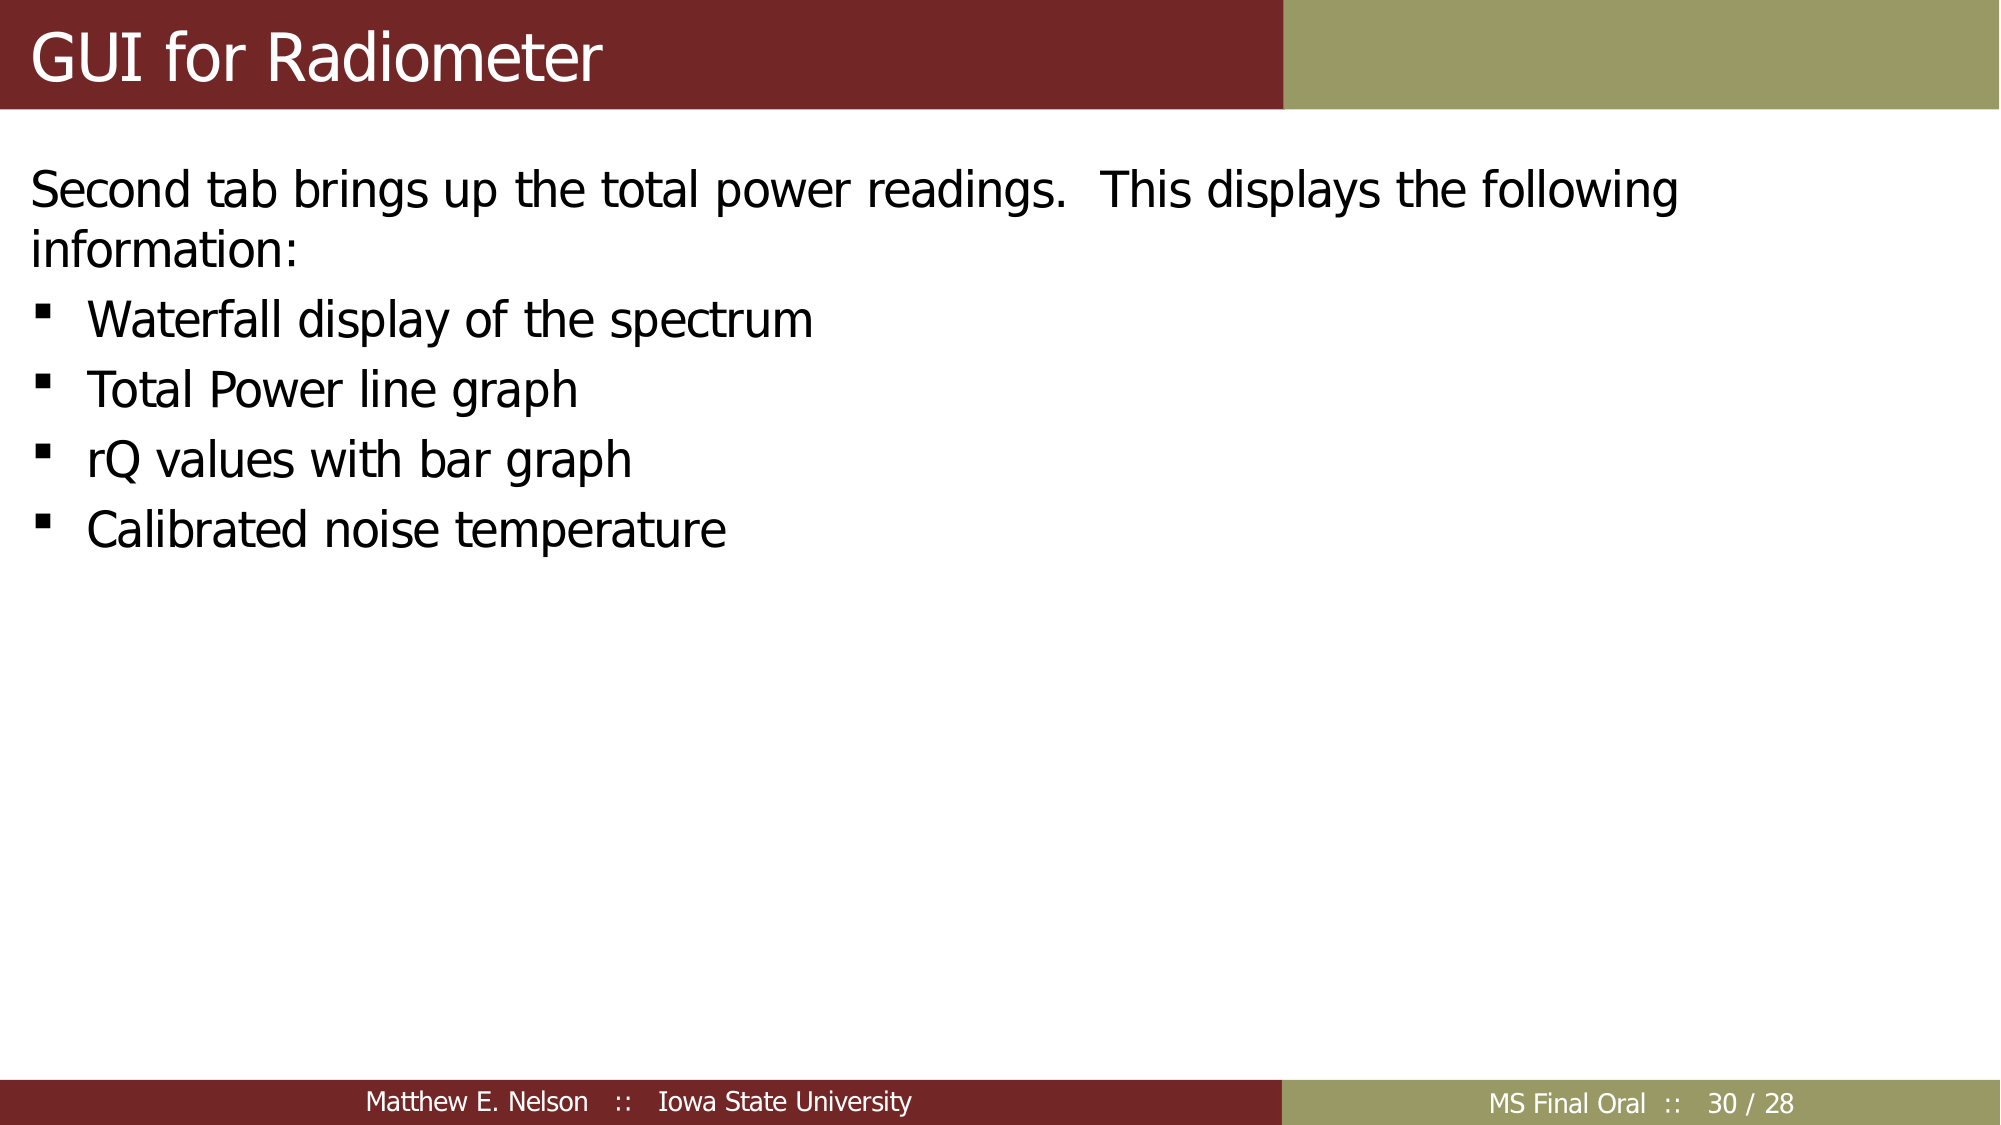

# GUI for Radiometer
Second tab brings up the total power readings.  This displays the following information:
Waterfall display of the spectrum
Total Power line graph
rQ values with bar graph
Calibrated noise temperature